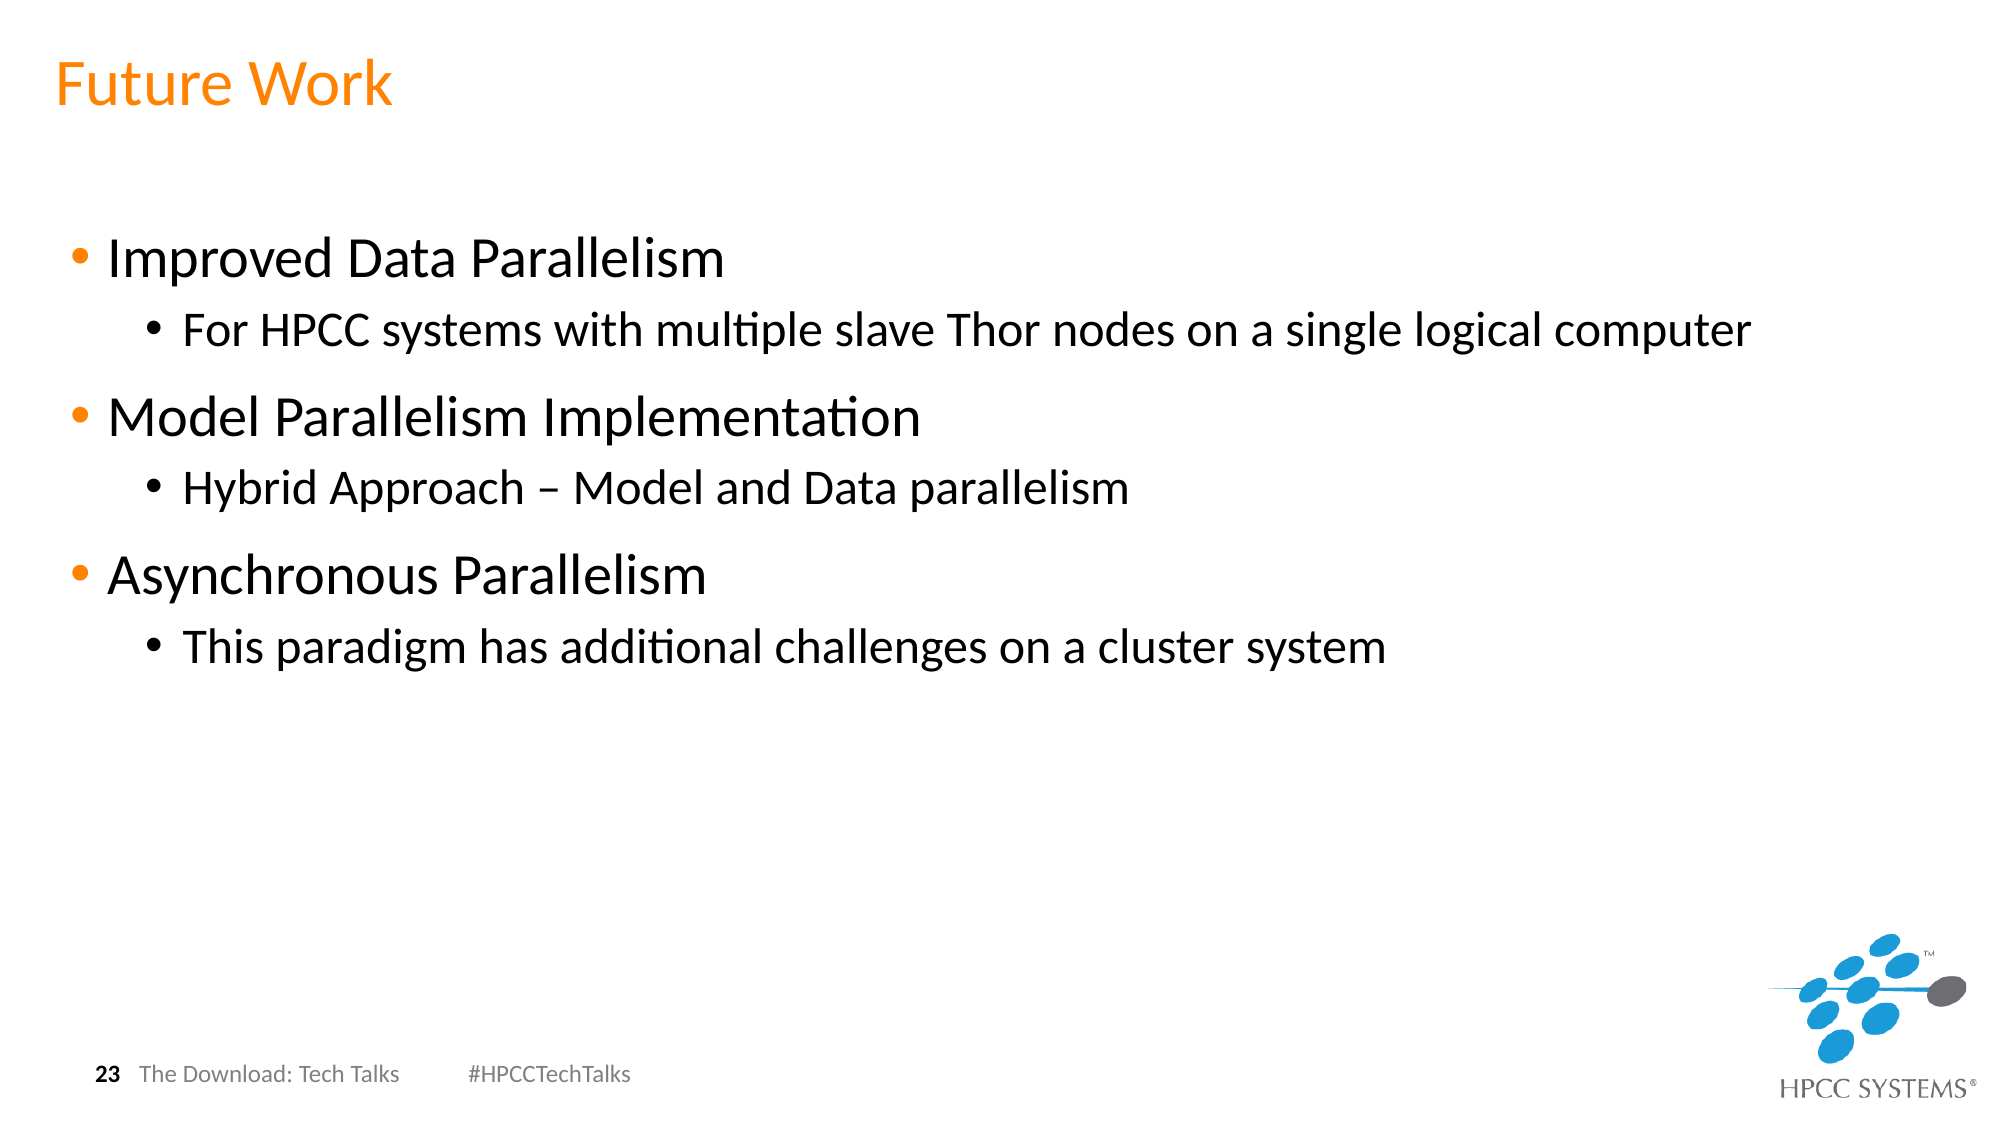

# Future Work
Improved Data Parallelism
For HPCC systems with multiple slave Thor nodes on a single logical computer
Model Parallelism Implementation
Hybrid Approach – Model and Data parallelism
Asynchronous Parallelism
This paradigm has additional challenges on a cluster system

23
The Download: Tech Talks            #HPCCTechTalks